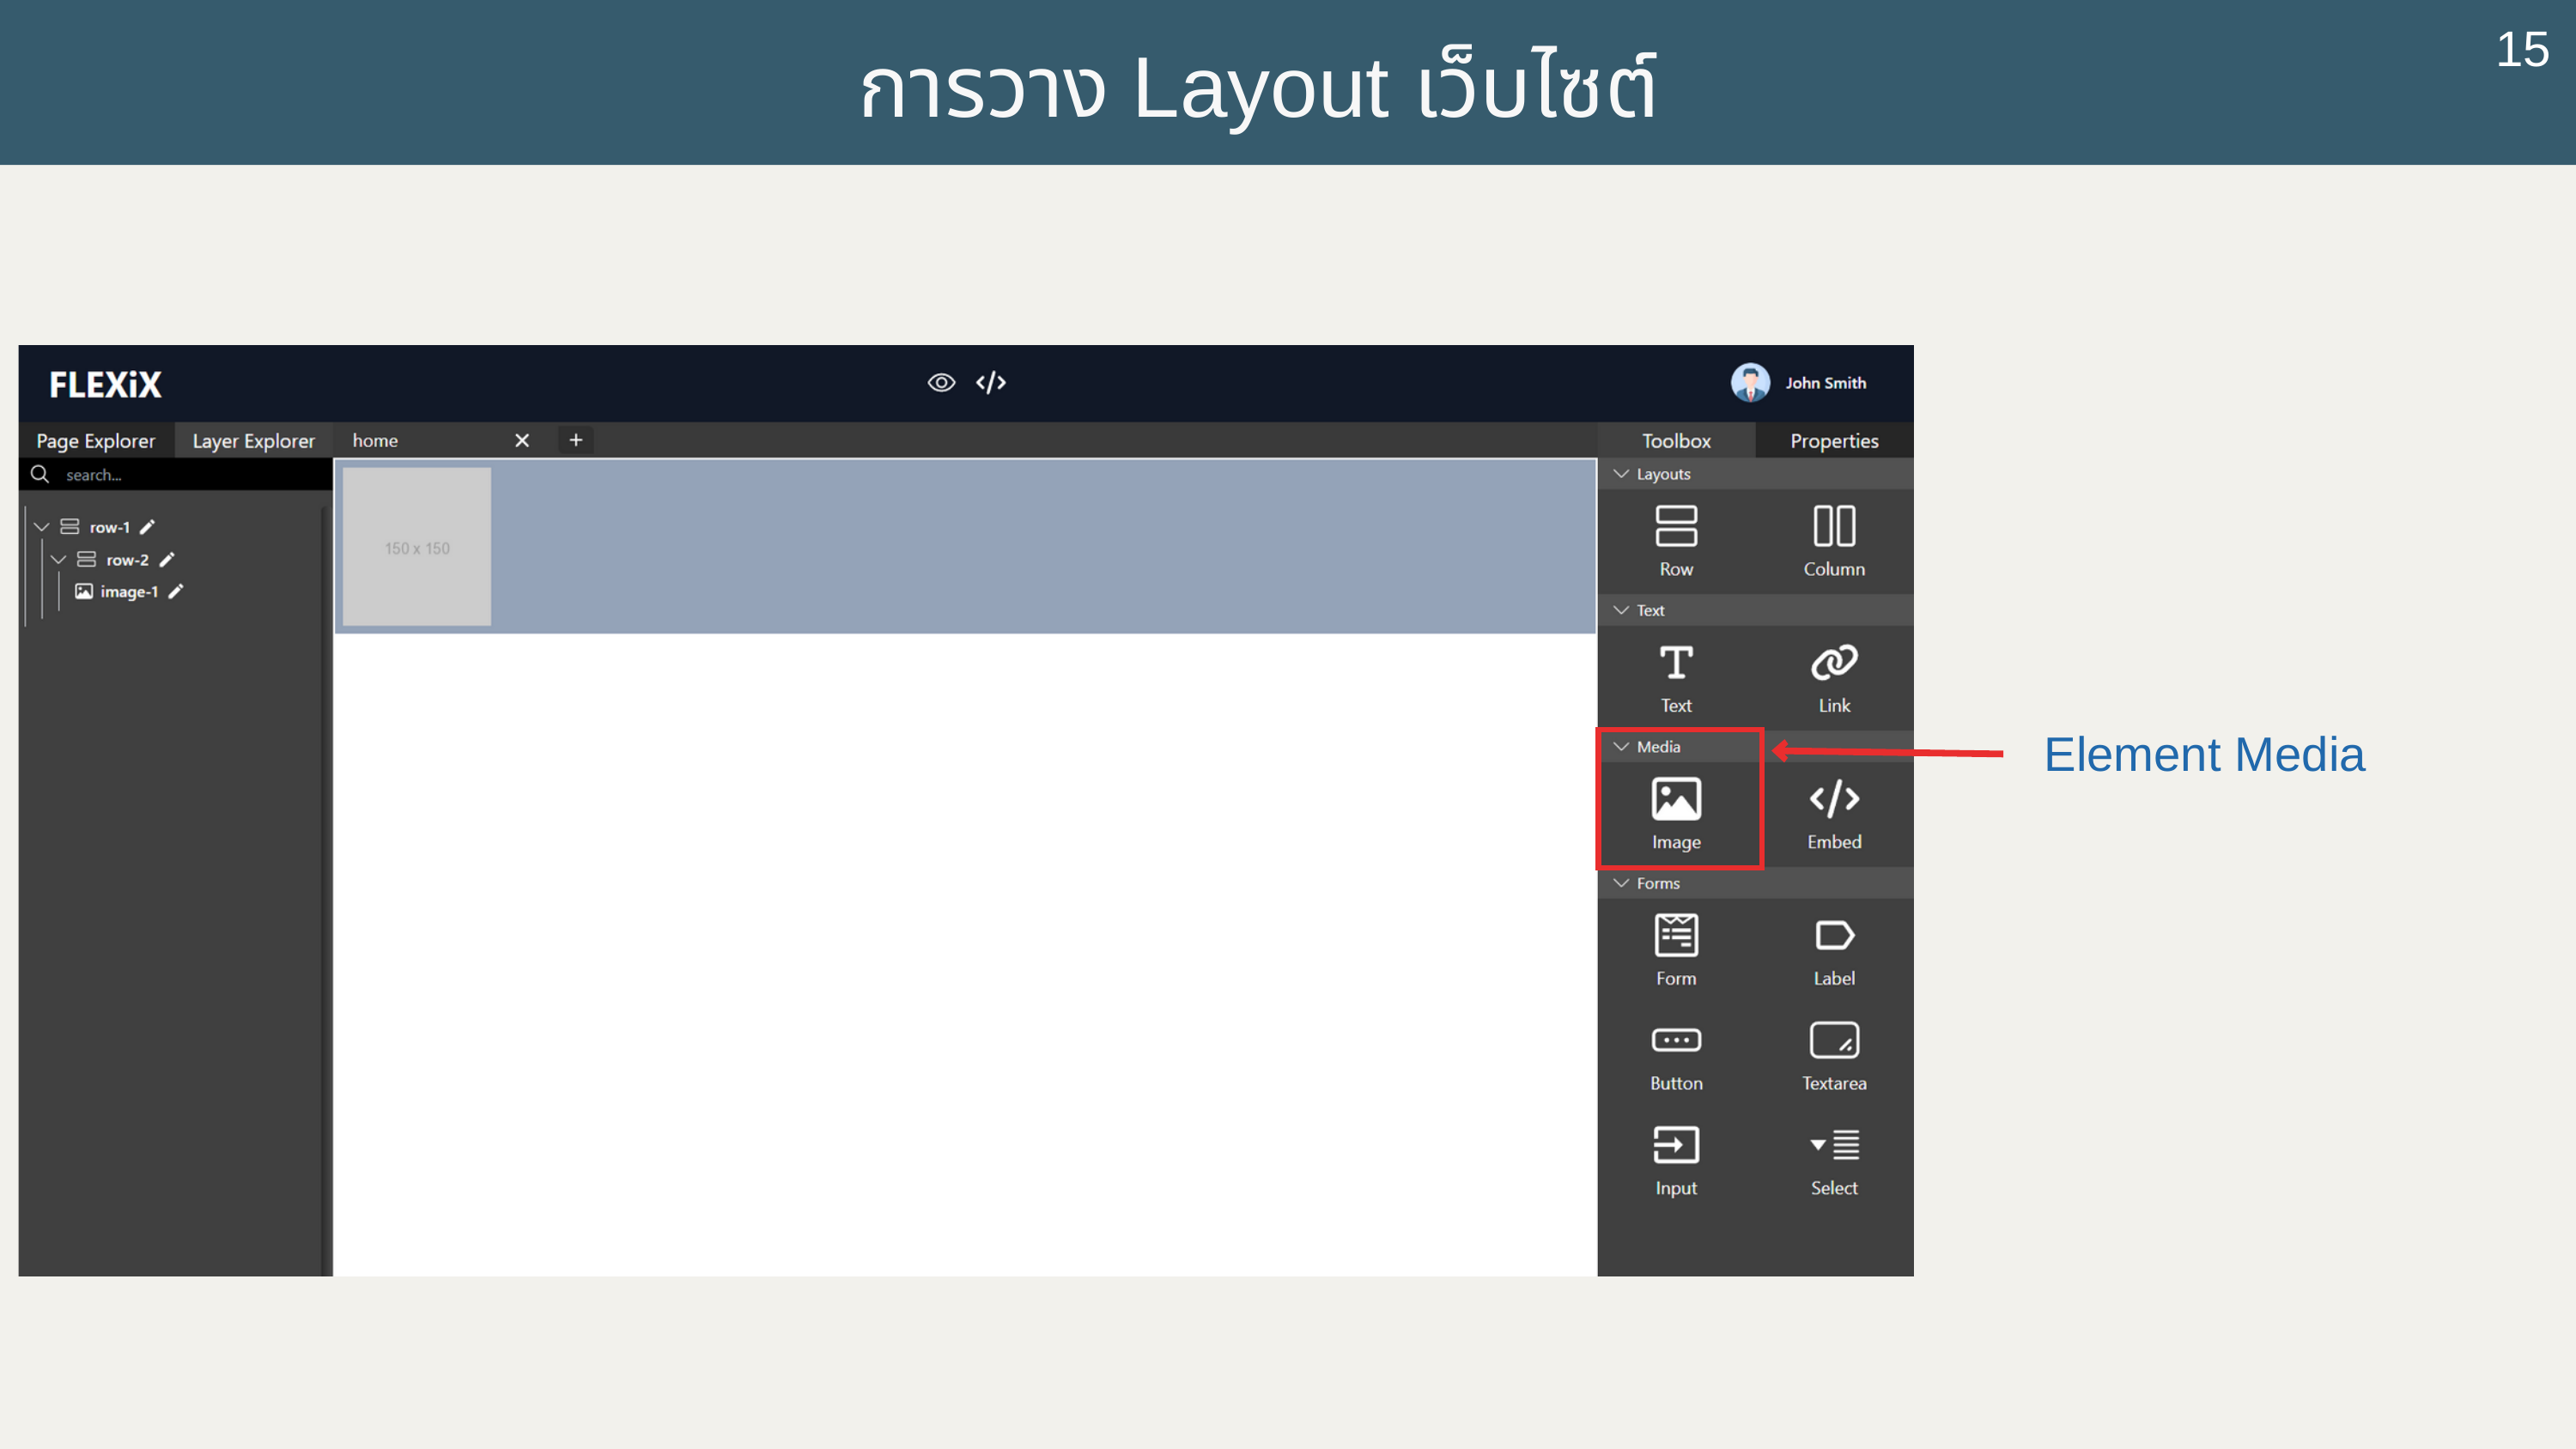

15
6
การวาง Layout เว็บไซต์

Element Media